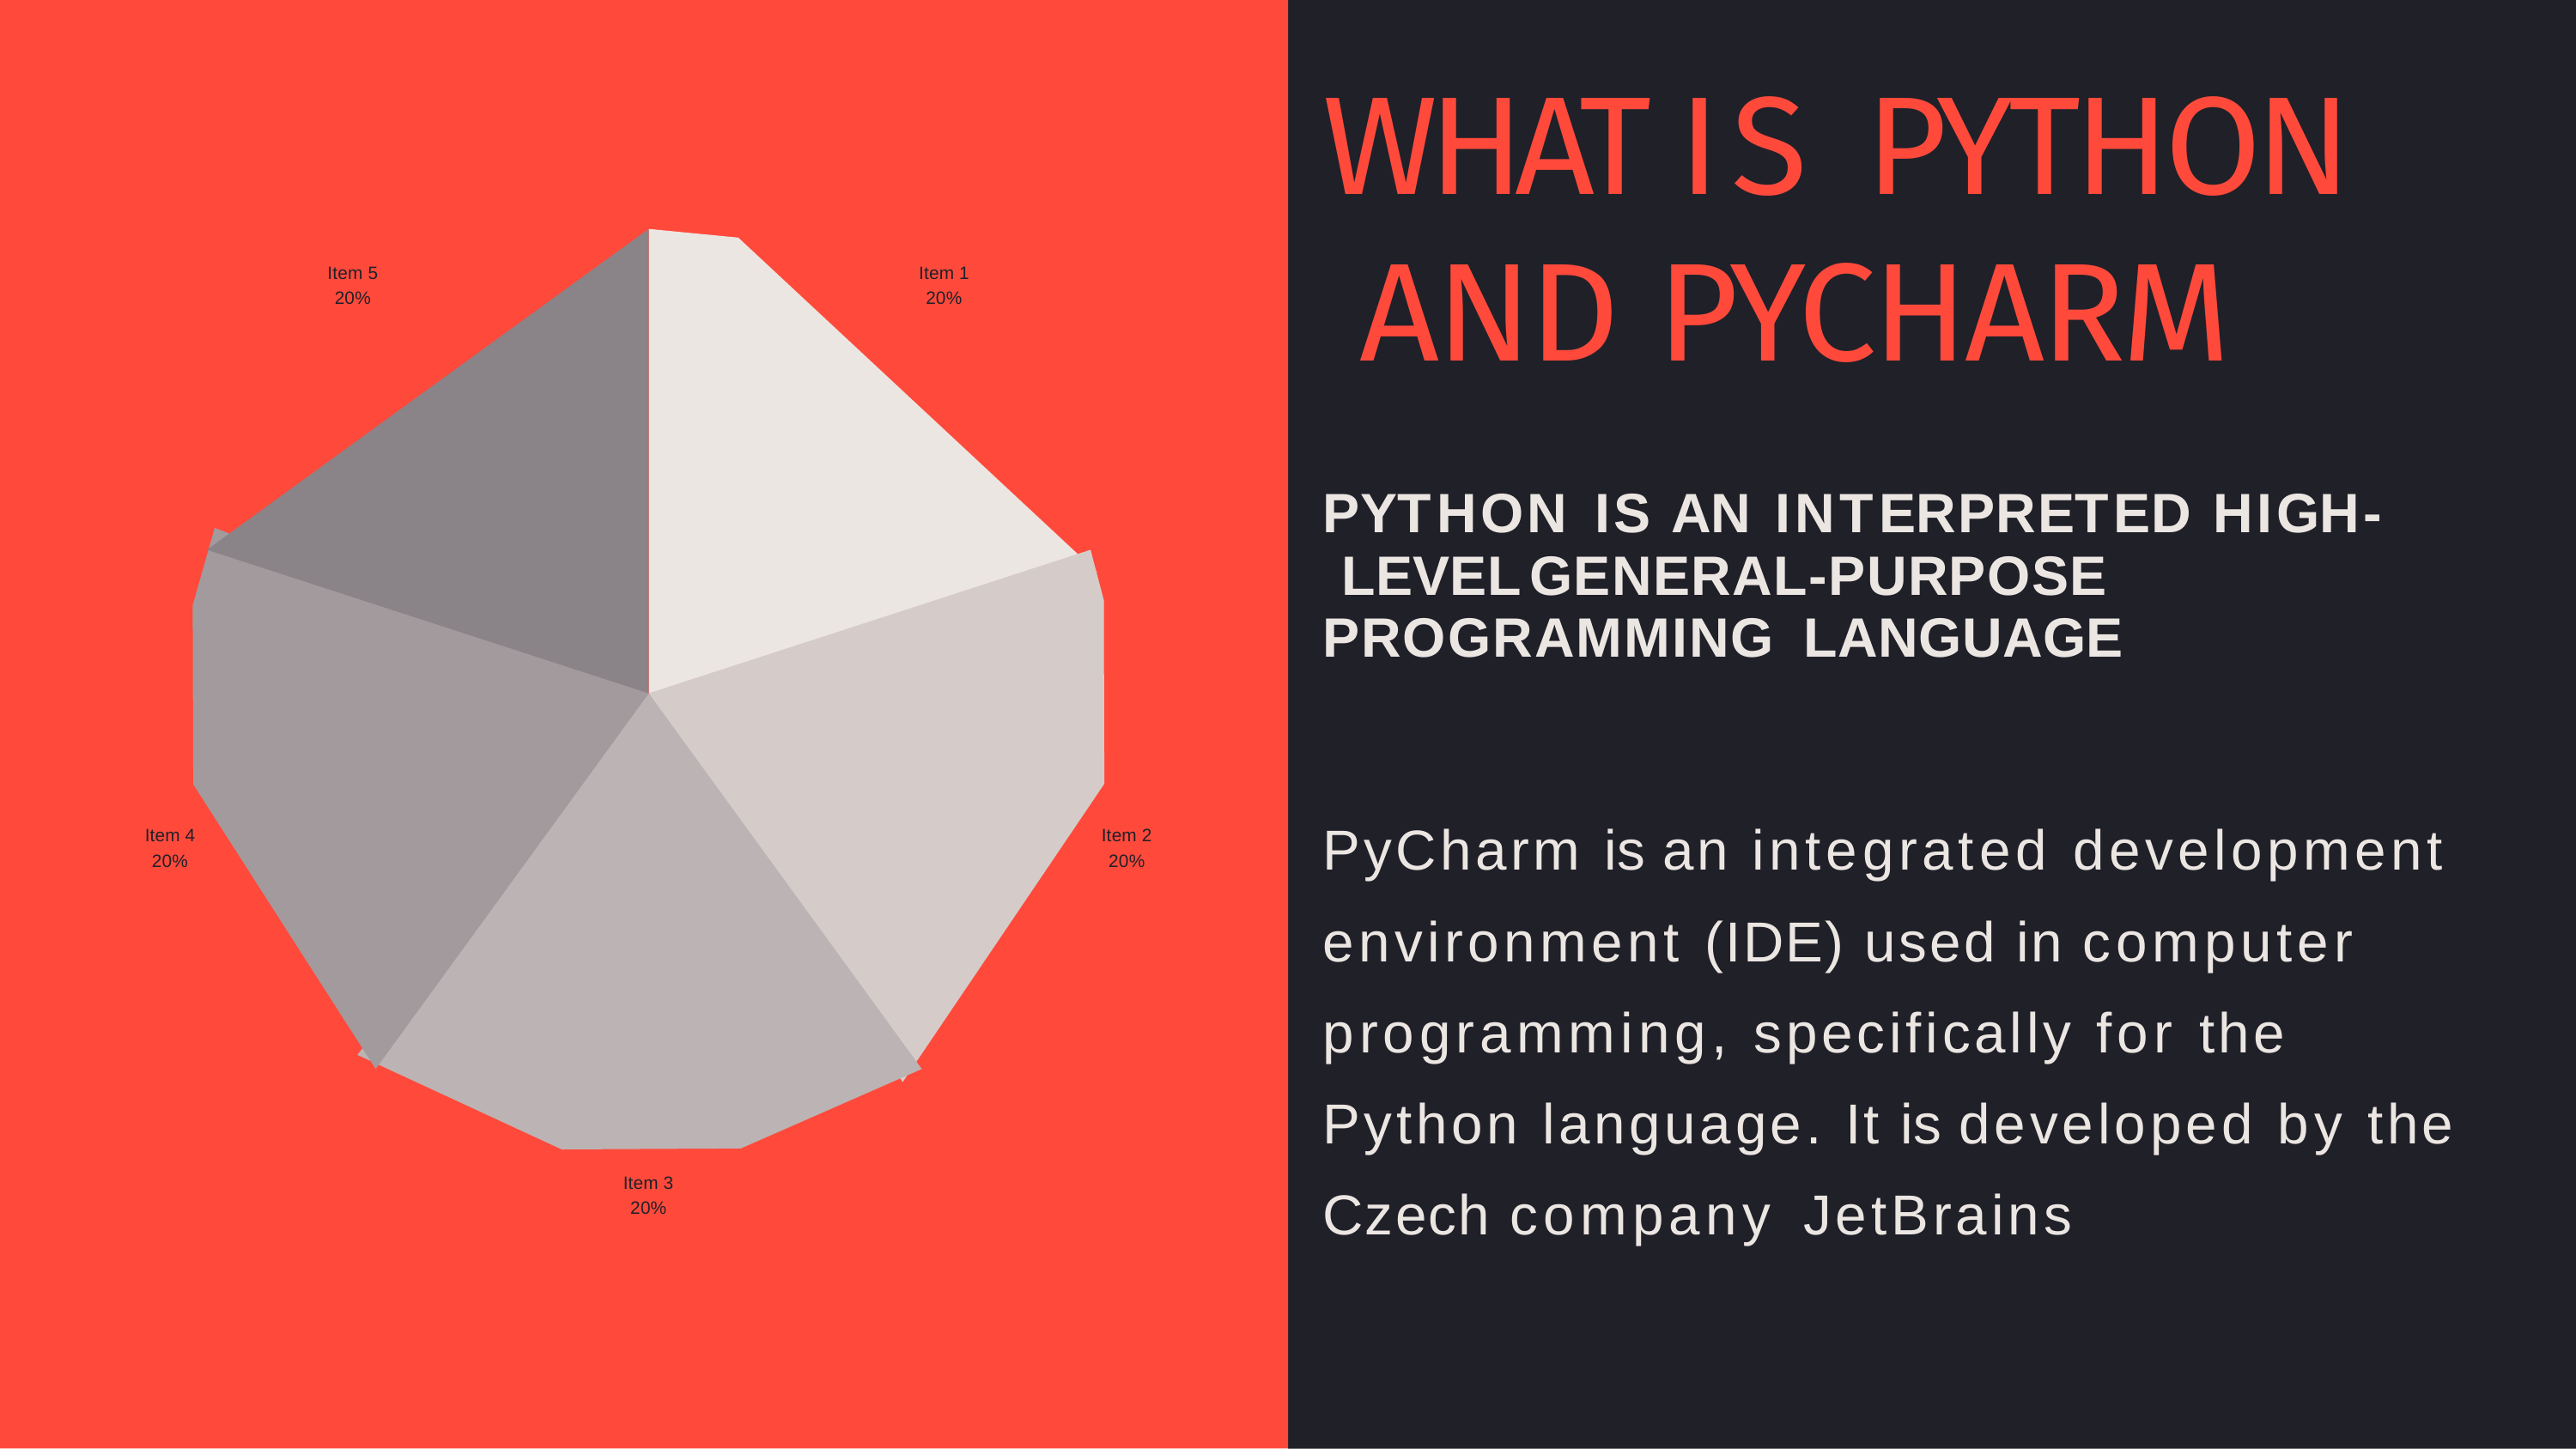

# WHAT IS PYTHON  AND PYCHARM

Item 5
20%
Item 1
20%
PYTHON	IS	AN	INTERPRETED	HIGH-  LEVEL	GENERAL-PURPOSE
PROGRAMMING	LANGUAGE
PyCharm is an integrated development  environment (IDE) used in computer  programming, specifically for the  Python language. It is developed by the  Czech company JetBrains
Item 4
20%
Item 2
20%
Item 3
20%